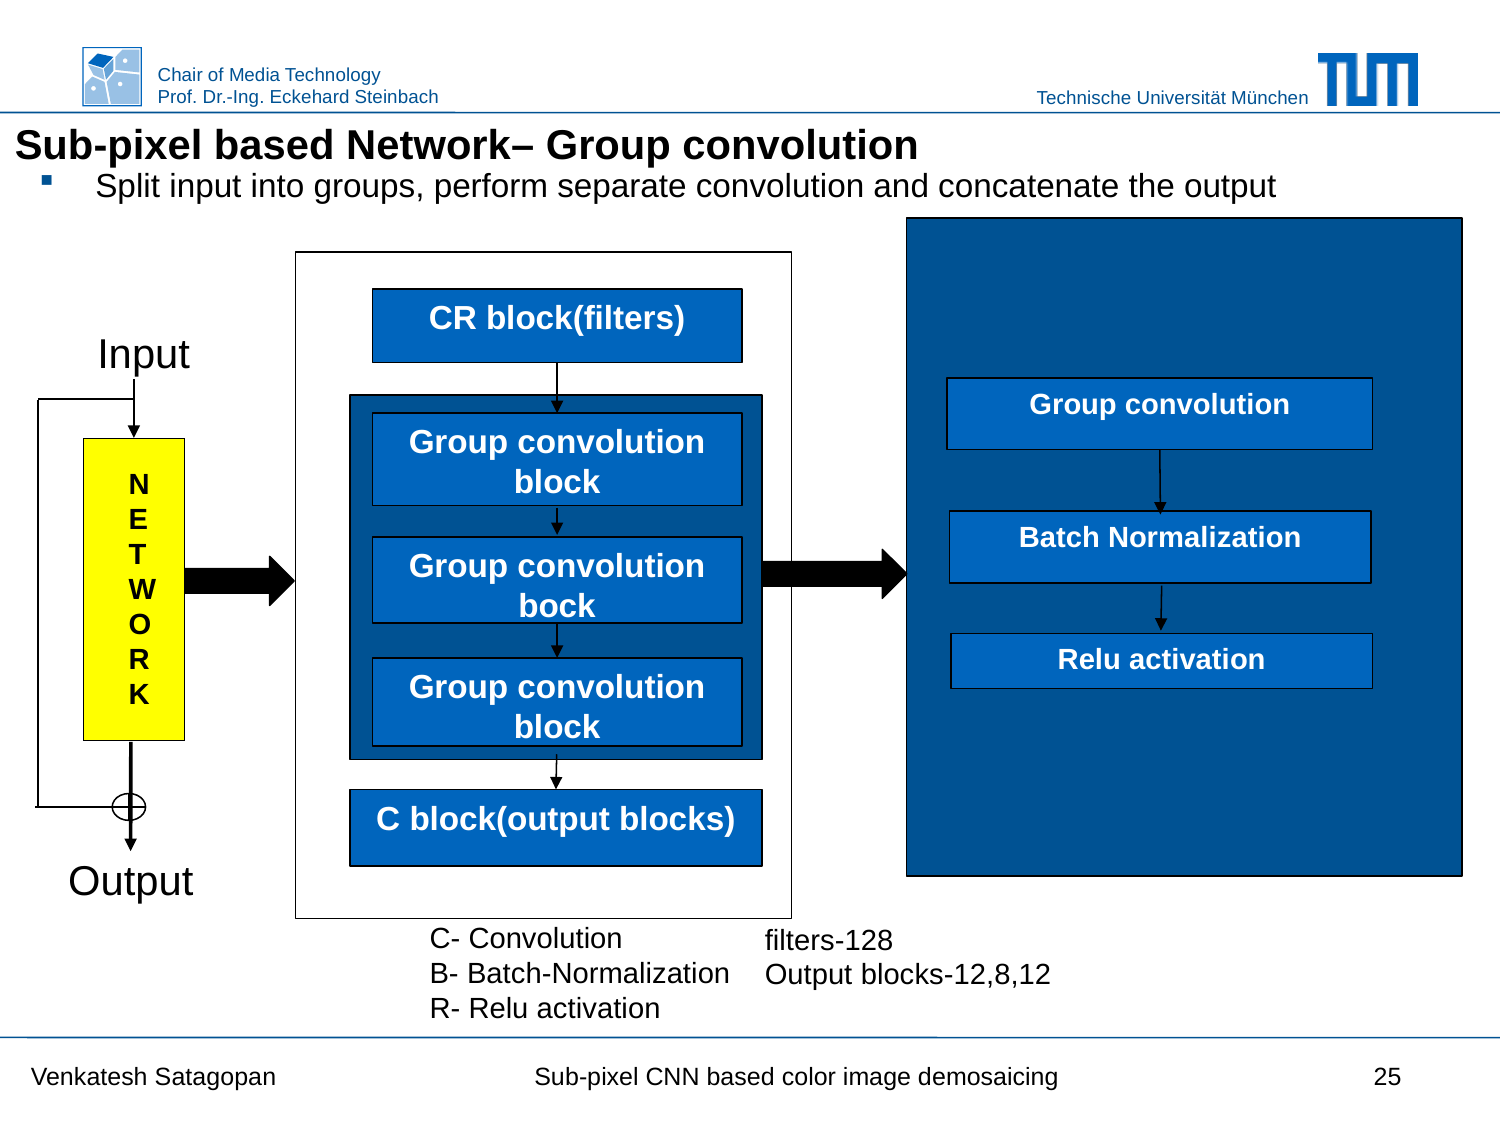

Sub-pixel based Network– Group convolution
Split input into groups, perform separate convolution and concatenate the output

Group convolution
Batch Normalization
Relu activation

CR block(filters)

Group convolution block
Group convolution bock
Group convolution block
C block(output blocks)
Input
N
E
T
W
O
R
K

Output
C- Convolution
B- Batch-Normalization
R- Relu activation
filters-128
Output blocks-12,8,12
Venkatesh Satagopan                                     Sub-pixel CNN based color image demosaicing
25